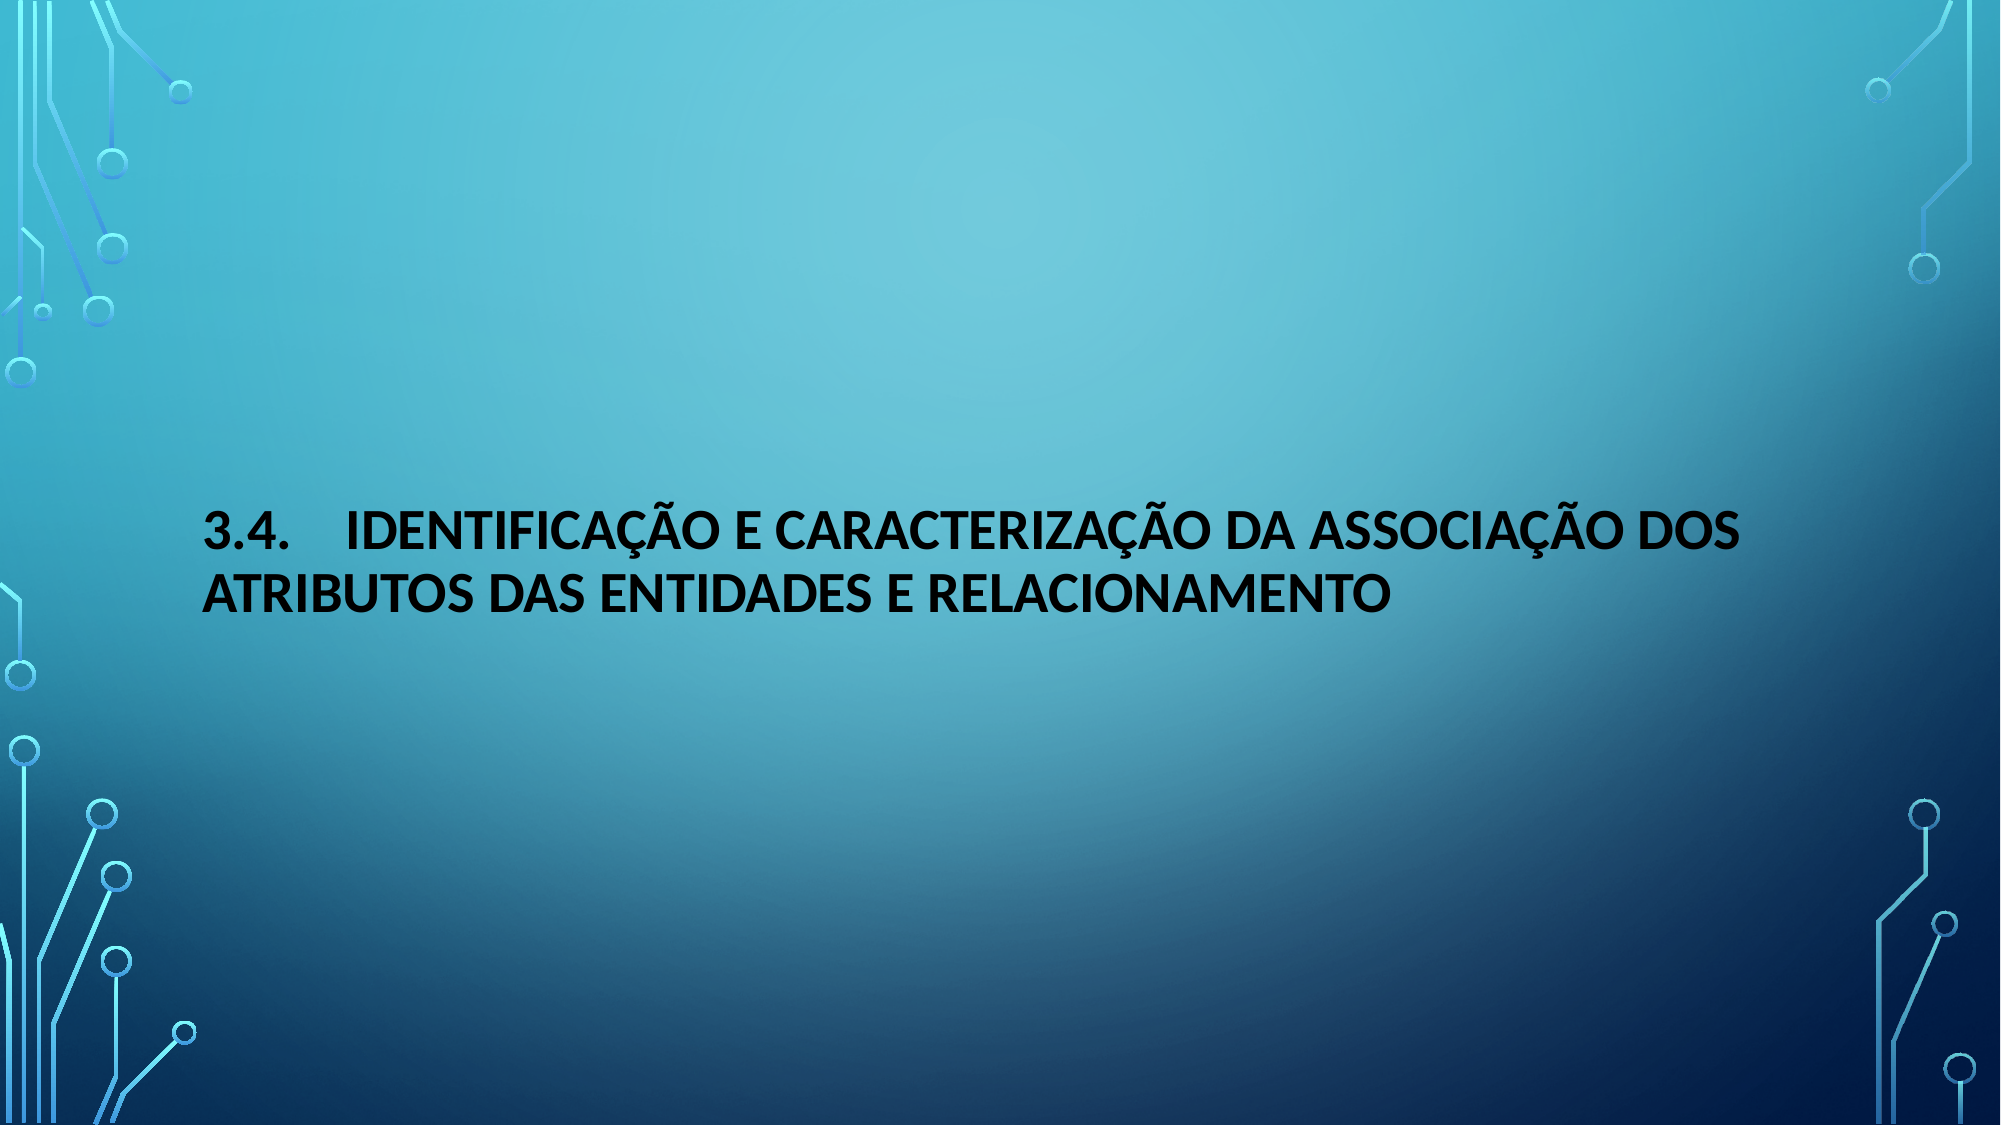

# 3.4.    Identificação e caracterização da associação dos atributos das entidades e relacionamento